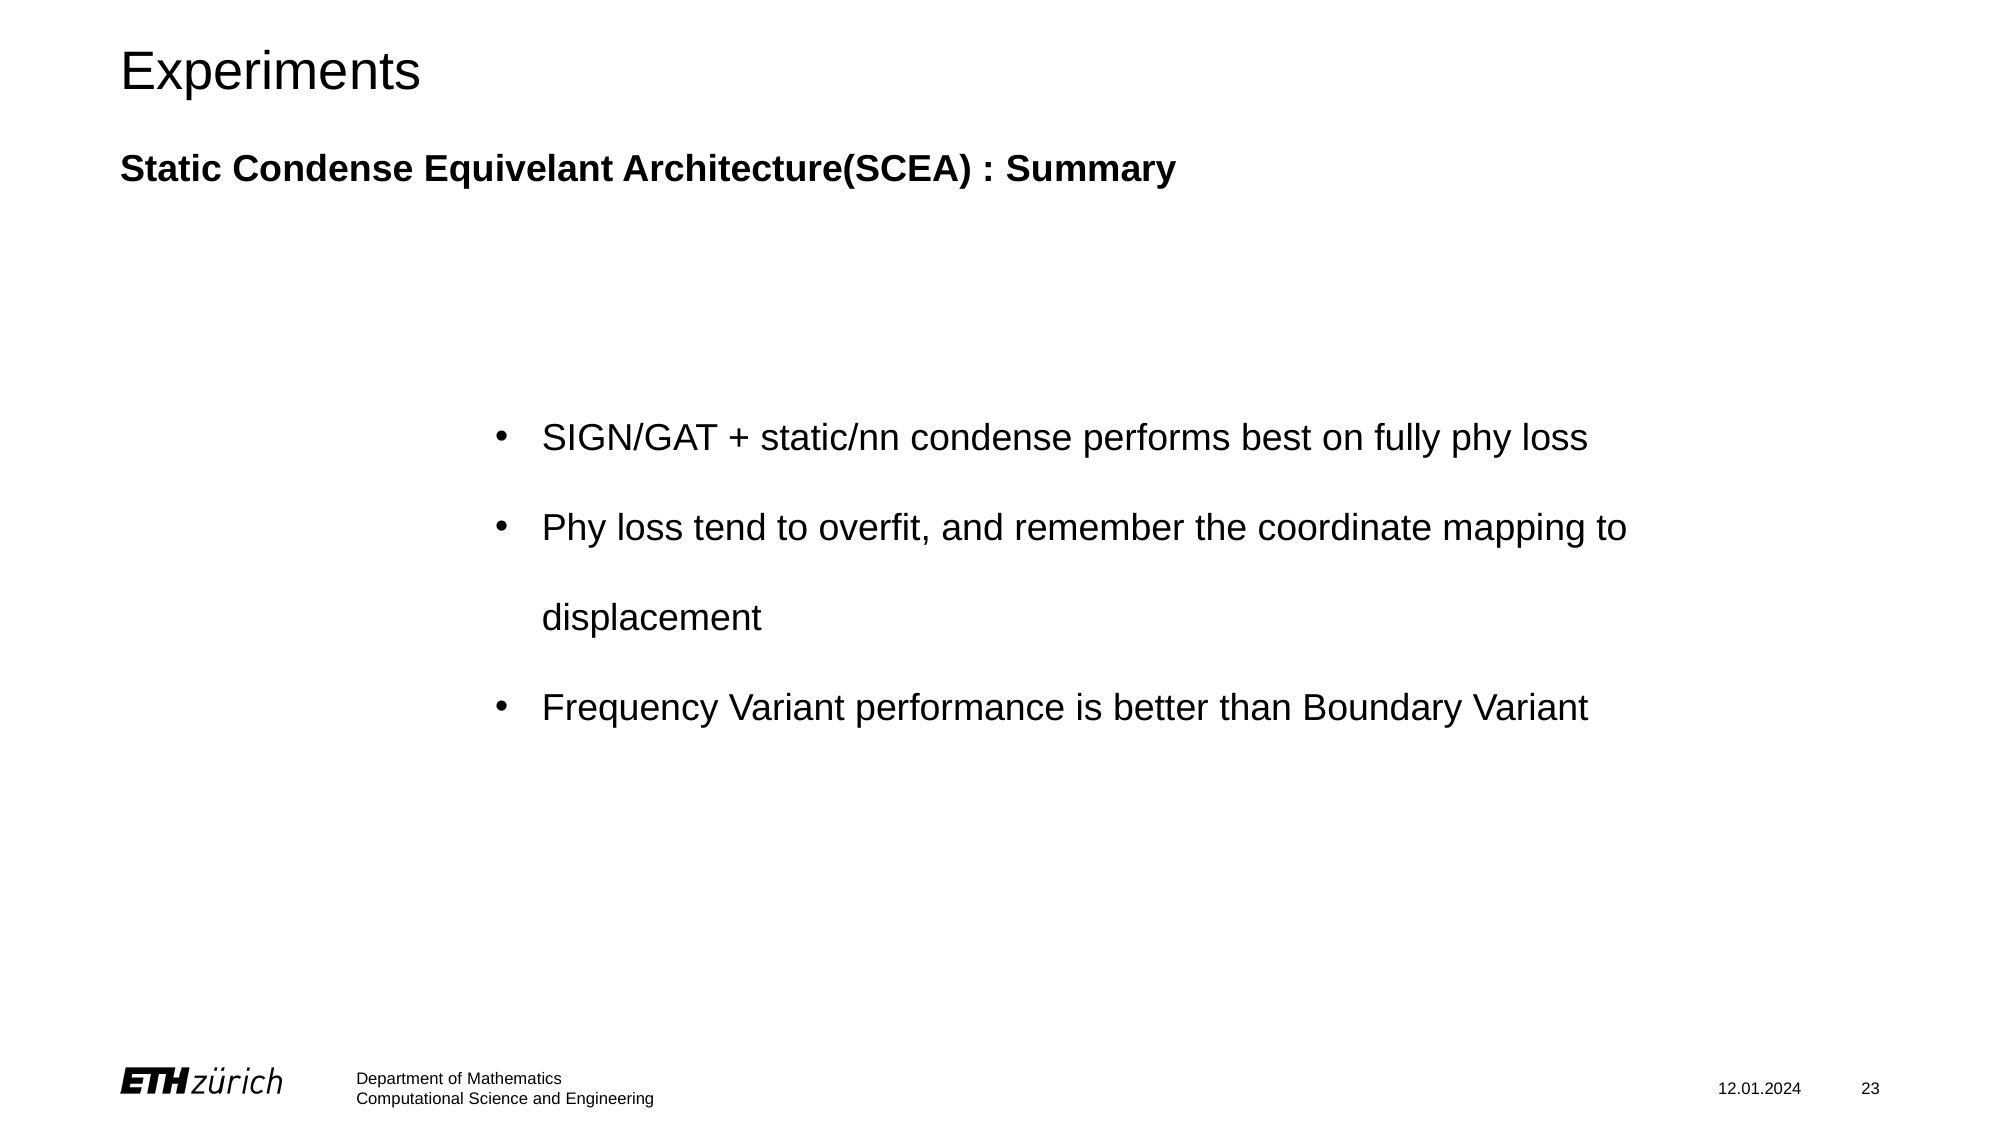

# Experiments
Static Condense Equivelant Architecture(SCEA) : Summary
SIGN/GAT + static/nn condense performs best on fully phy loss
Phy loss tend to overfit, and remember the coordinate mapping to displacement
Frequency Variant performance is better than Boundary Variant

Department of Mathematics
Computational Science and Engineering
12.01.2024
23